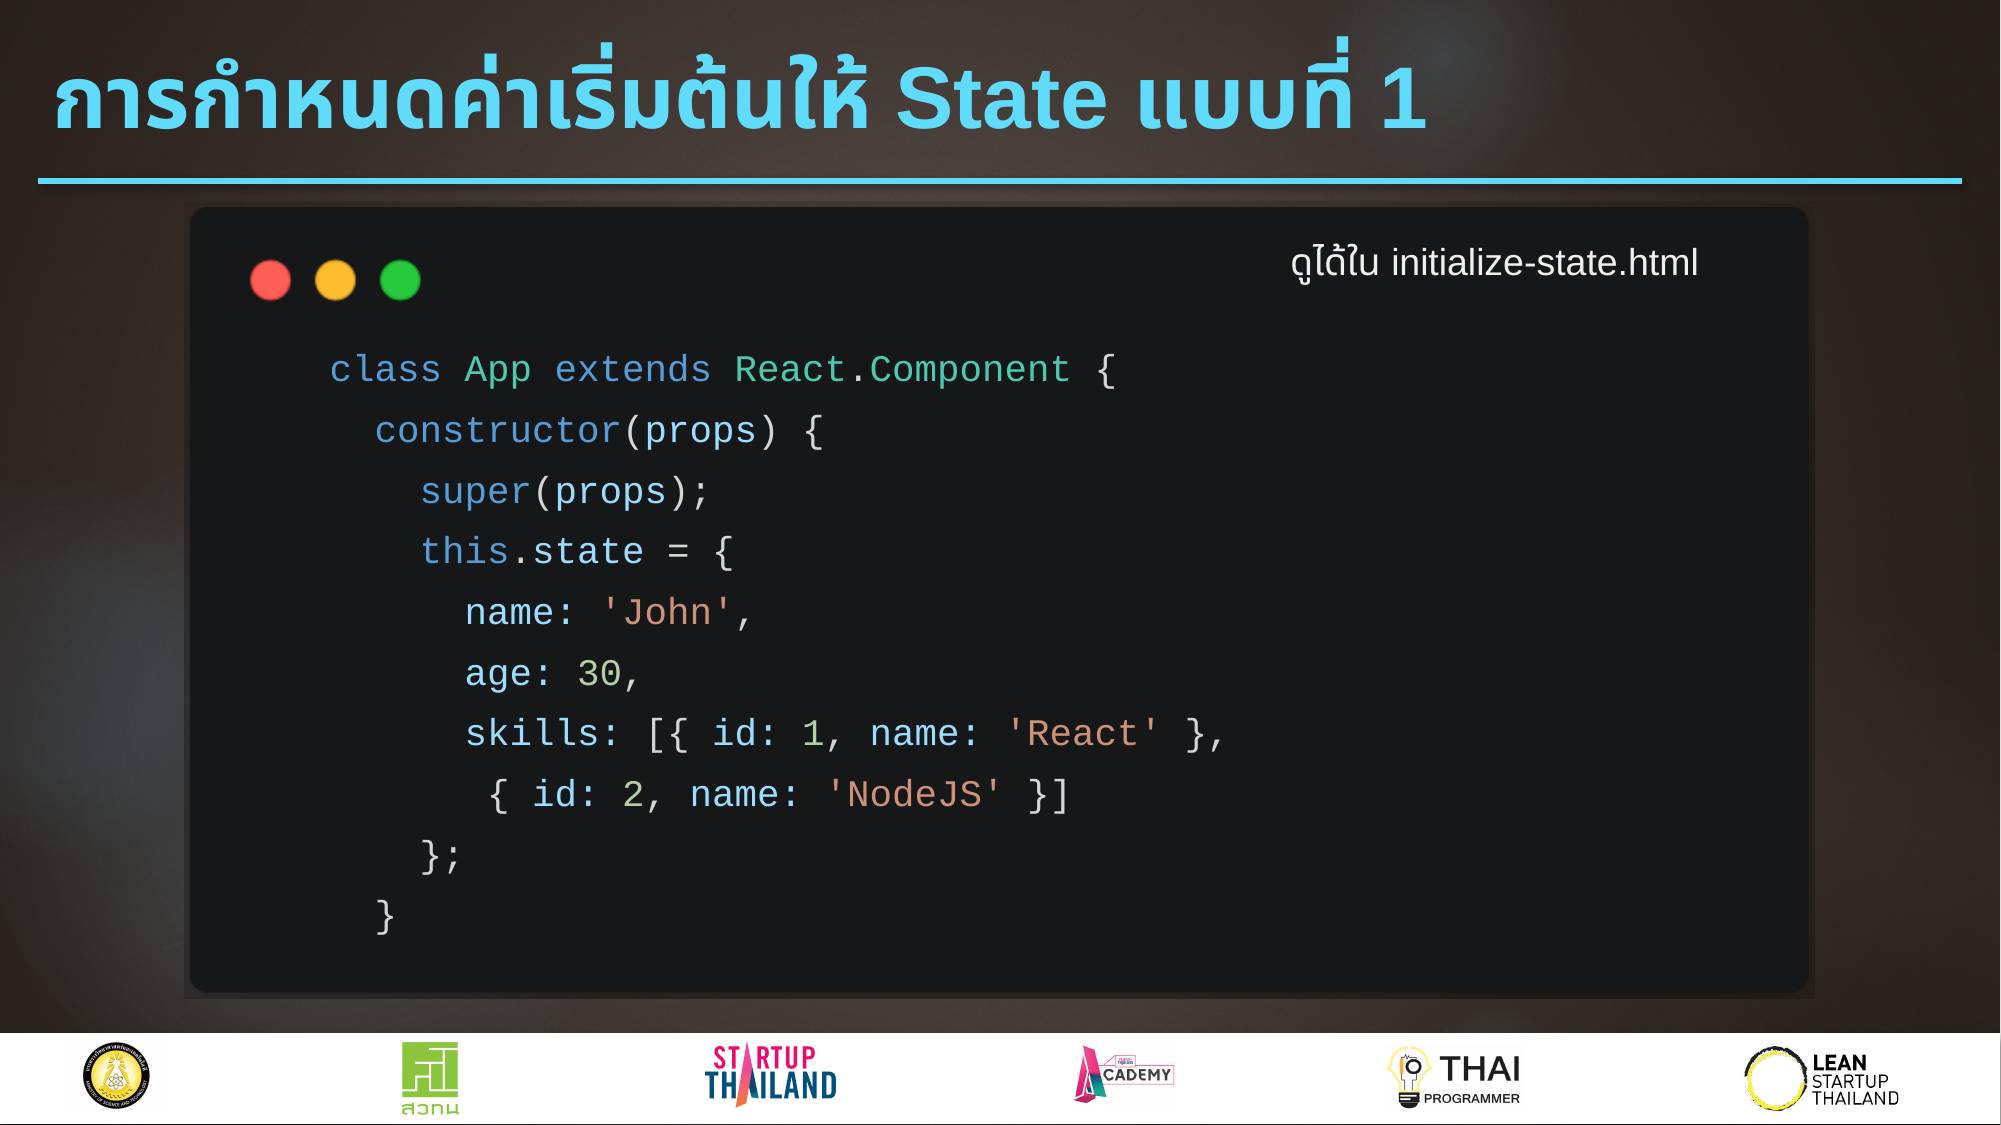

# การกำหนดค่าเริ่มต้นให้ State แบบที่ 1
ดูได้ใน initialize-state.html
   class App extends React.Component {
     constructor(props) {
       super(props);
       this.state = {
         name: 'John',
         age: 30,
         skills: [{ id: 1, name: 'React' },
{ id: 2, name: 'NodeJS' }]
       };
     }